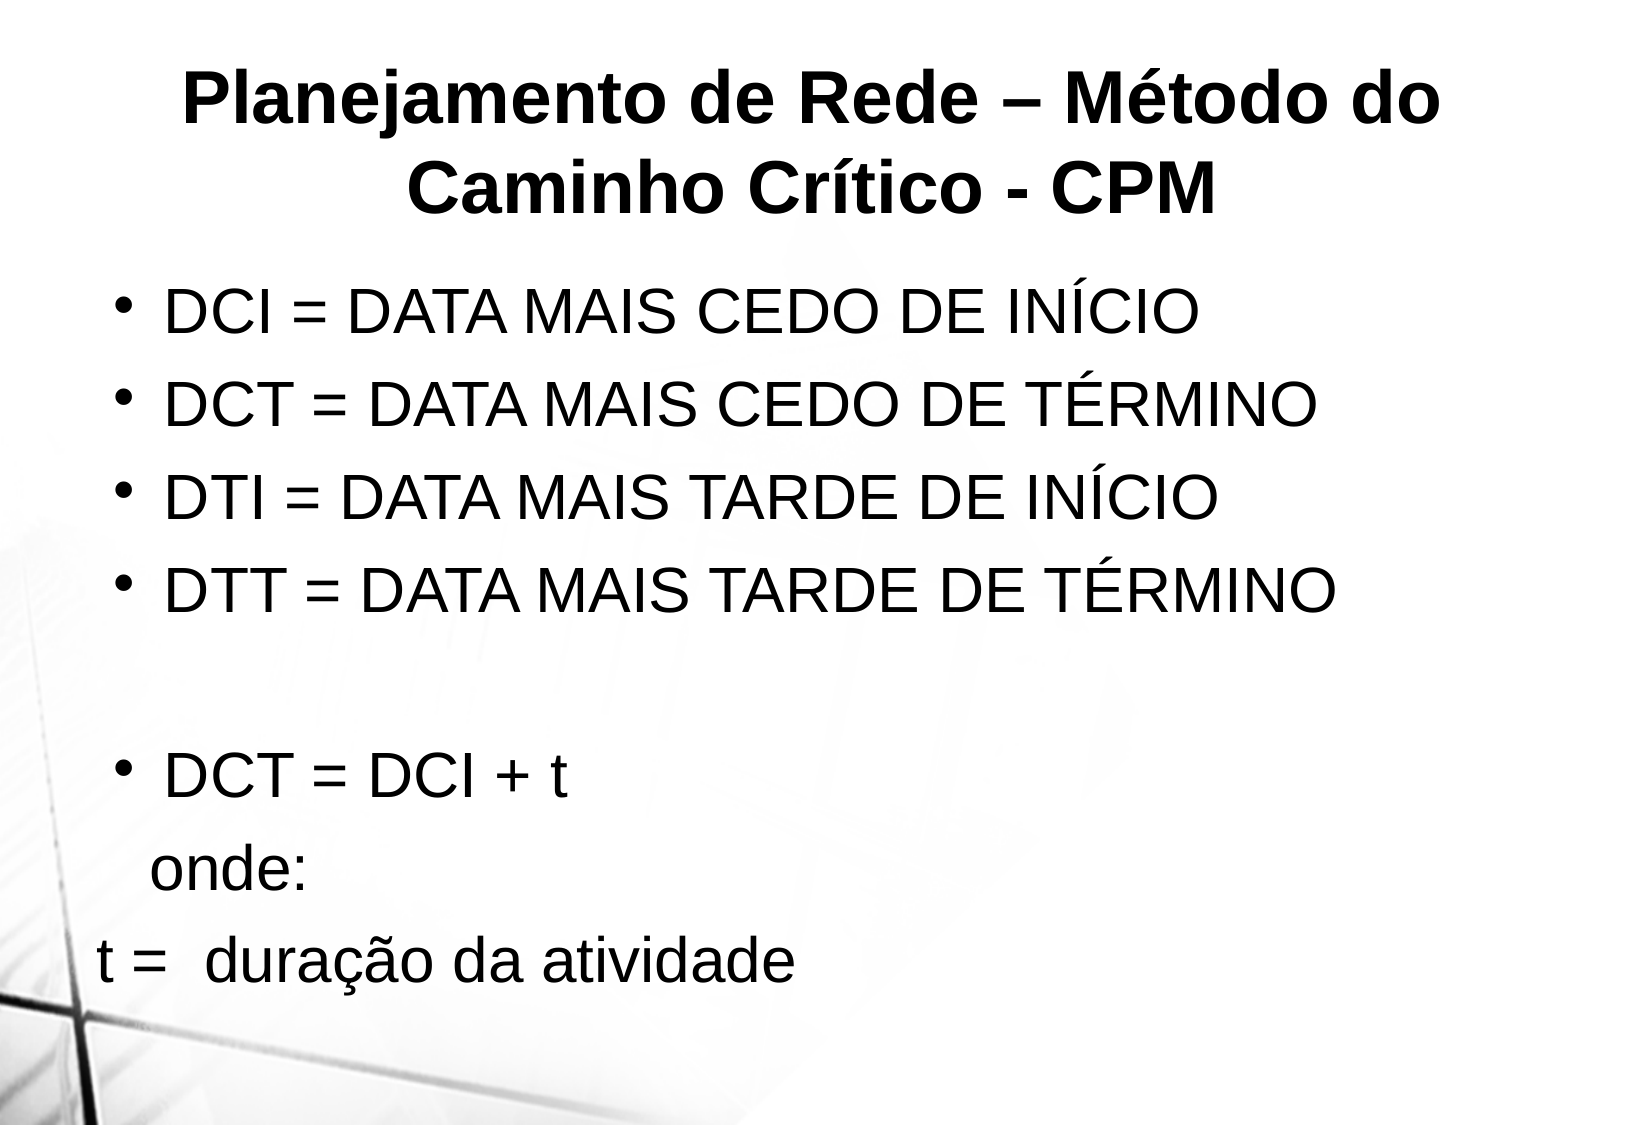

Planejamento de Rede – Método do Caminho Crítico - CPM
DCI = DATA MAIS CEDO DE INÍCIO
DCT = DATA MAIS CEDO DE TÉRMINO
DTI = DATA MAIS TARDE DE INÍCIO
DTT = DATA MAIS TARDE DE TÉRMINO

DCT = DCI + t
	onde:
t =  duração da atividade